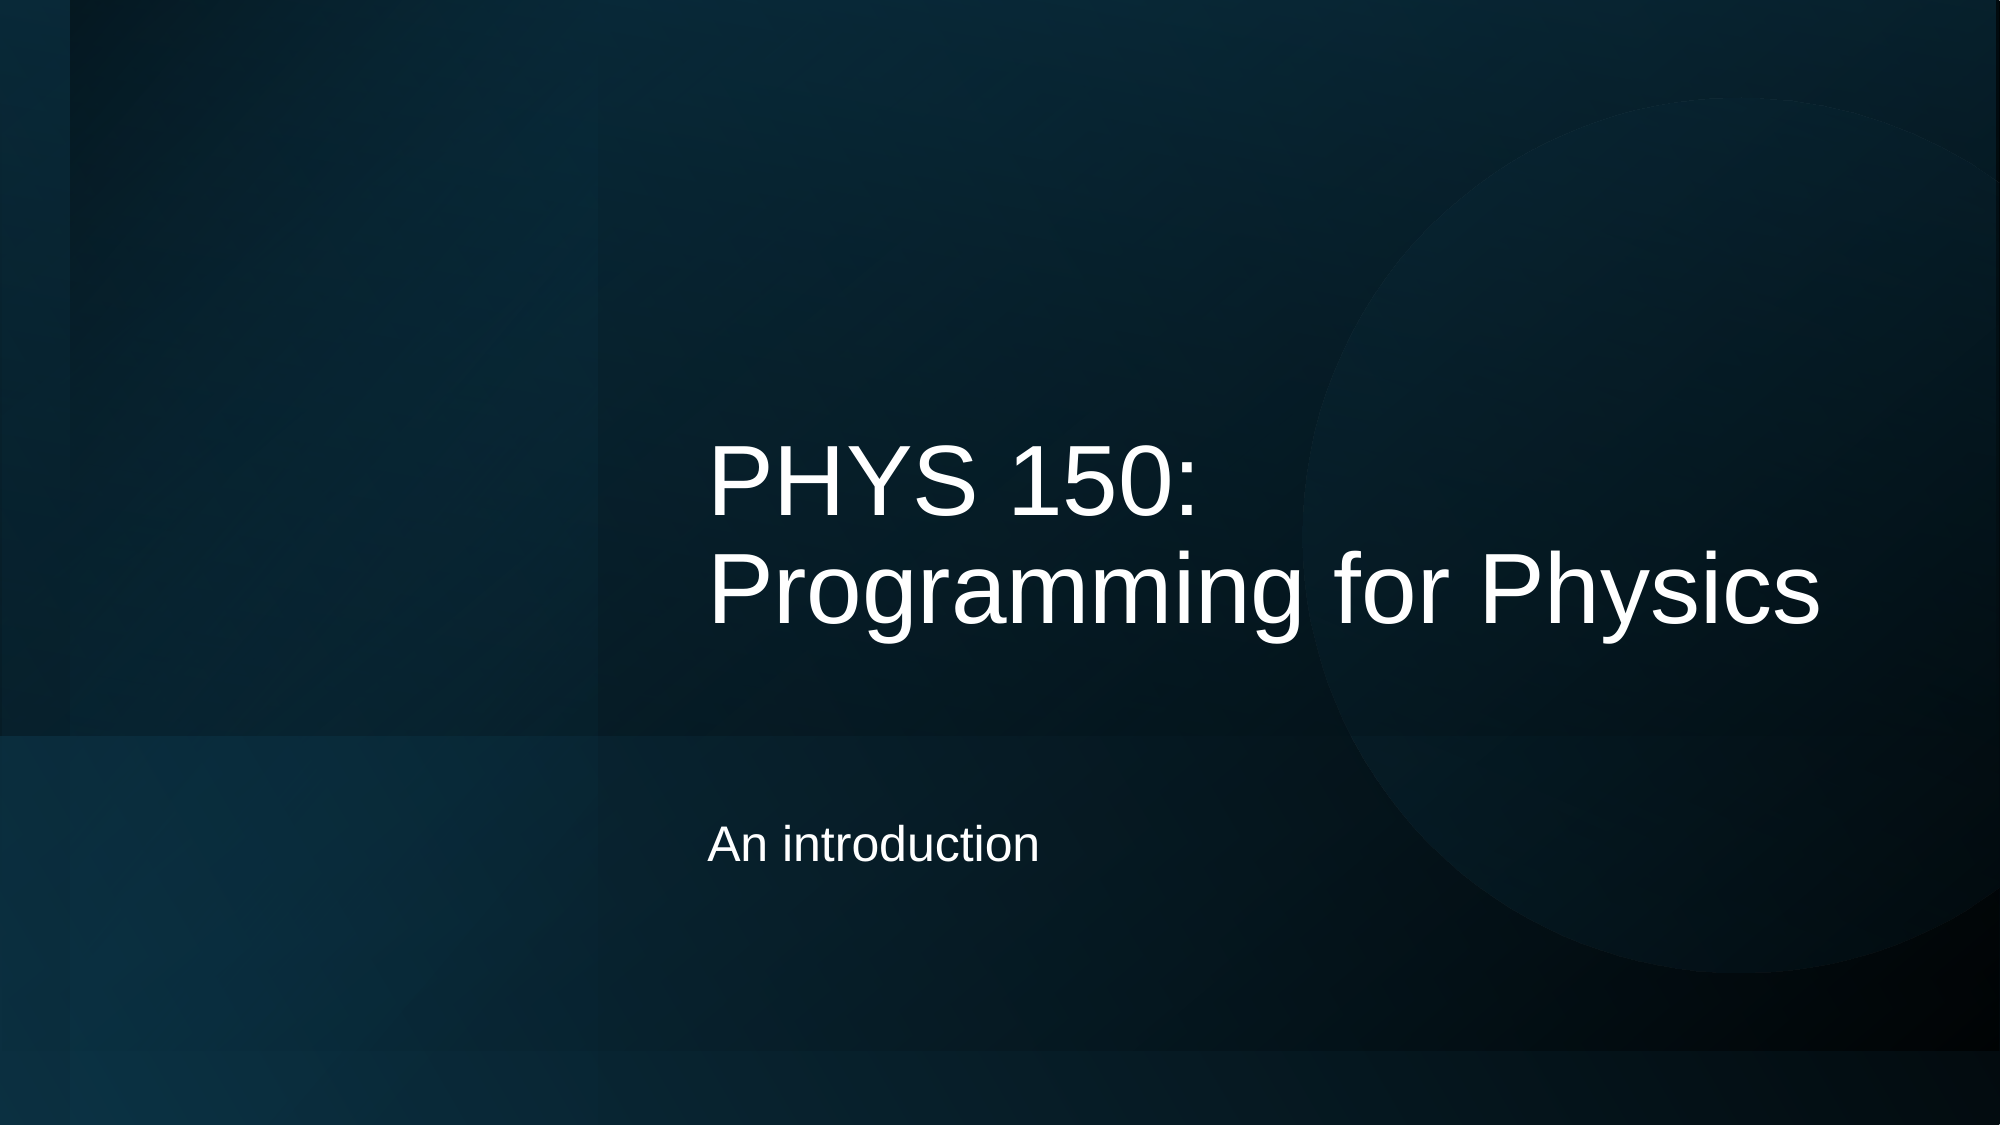

# PHYS 150: Programming for Physics
An introduction